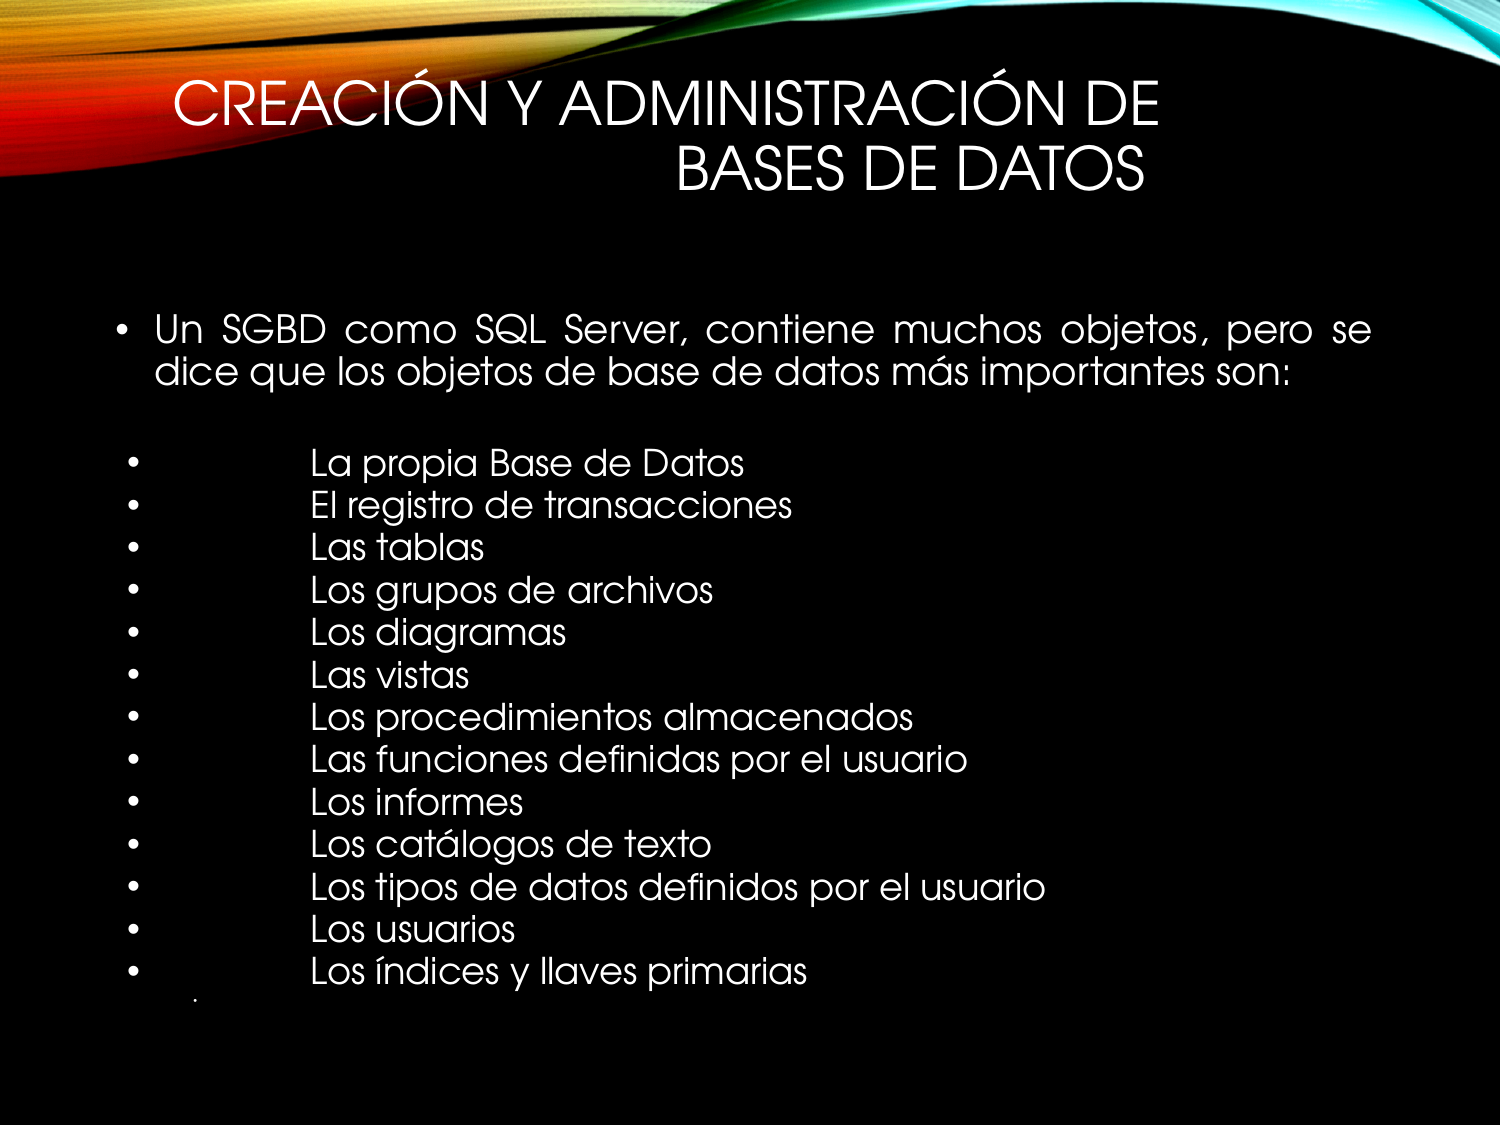

# CREACIÓN Y ADMINISTRACIÓN DE BASES DE DATOS
Un SGBD como SQL Server, contiene muchos objetos, pero se dice que los objetos de base de datos más importantes son:

La propia Base de Datos
El registro de transacciones
Las tablas
Los grupos de archivos
Los diagramas
Las vistas
Los procedimientos almacenados
Las funciones definidas por el usuario
Los informes
Los catálogos de texto
Los tipos de datos definidos por el usuario
Los usuarios
Los índices y llaves primarias